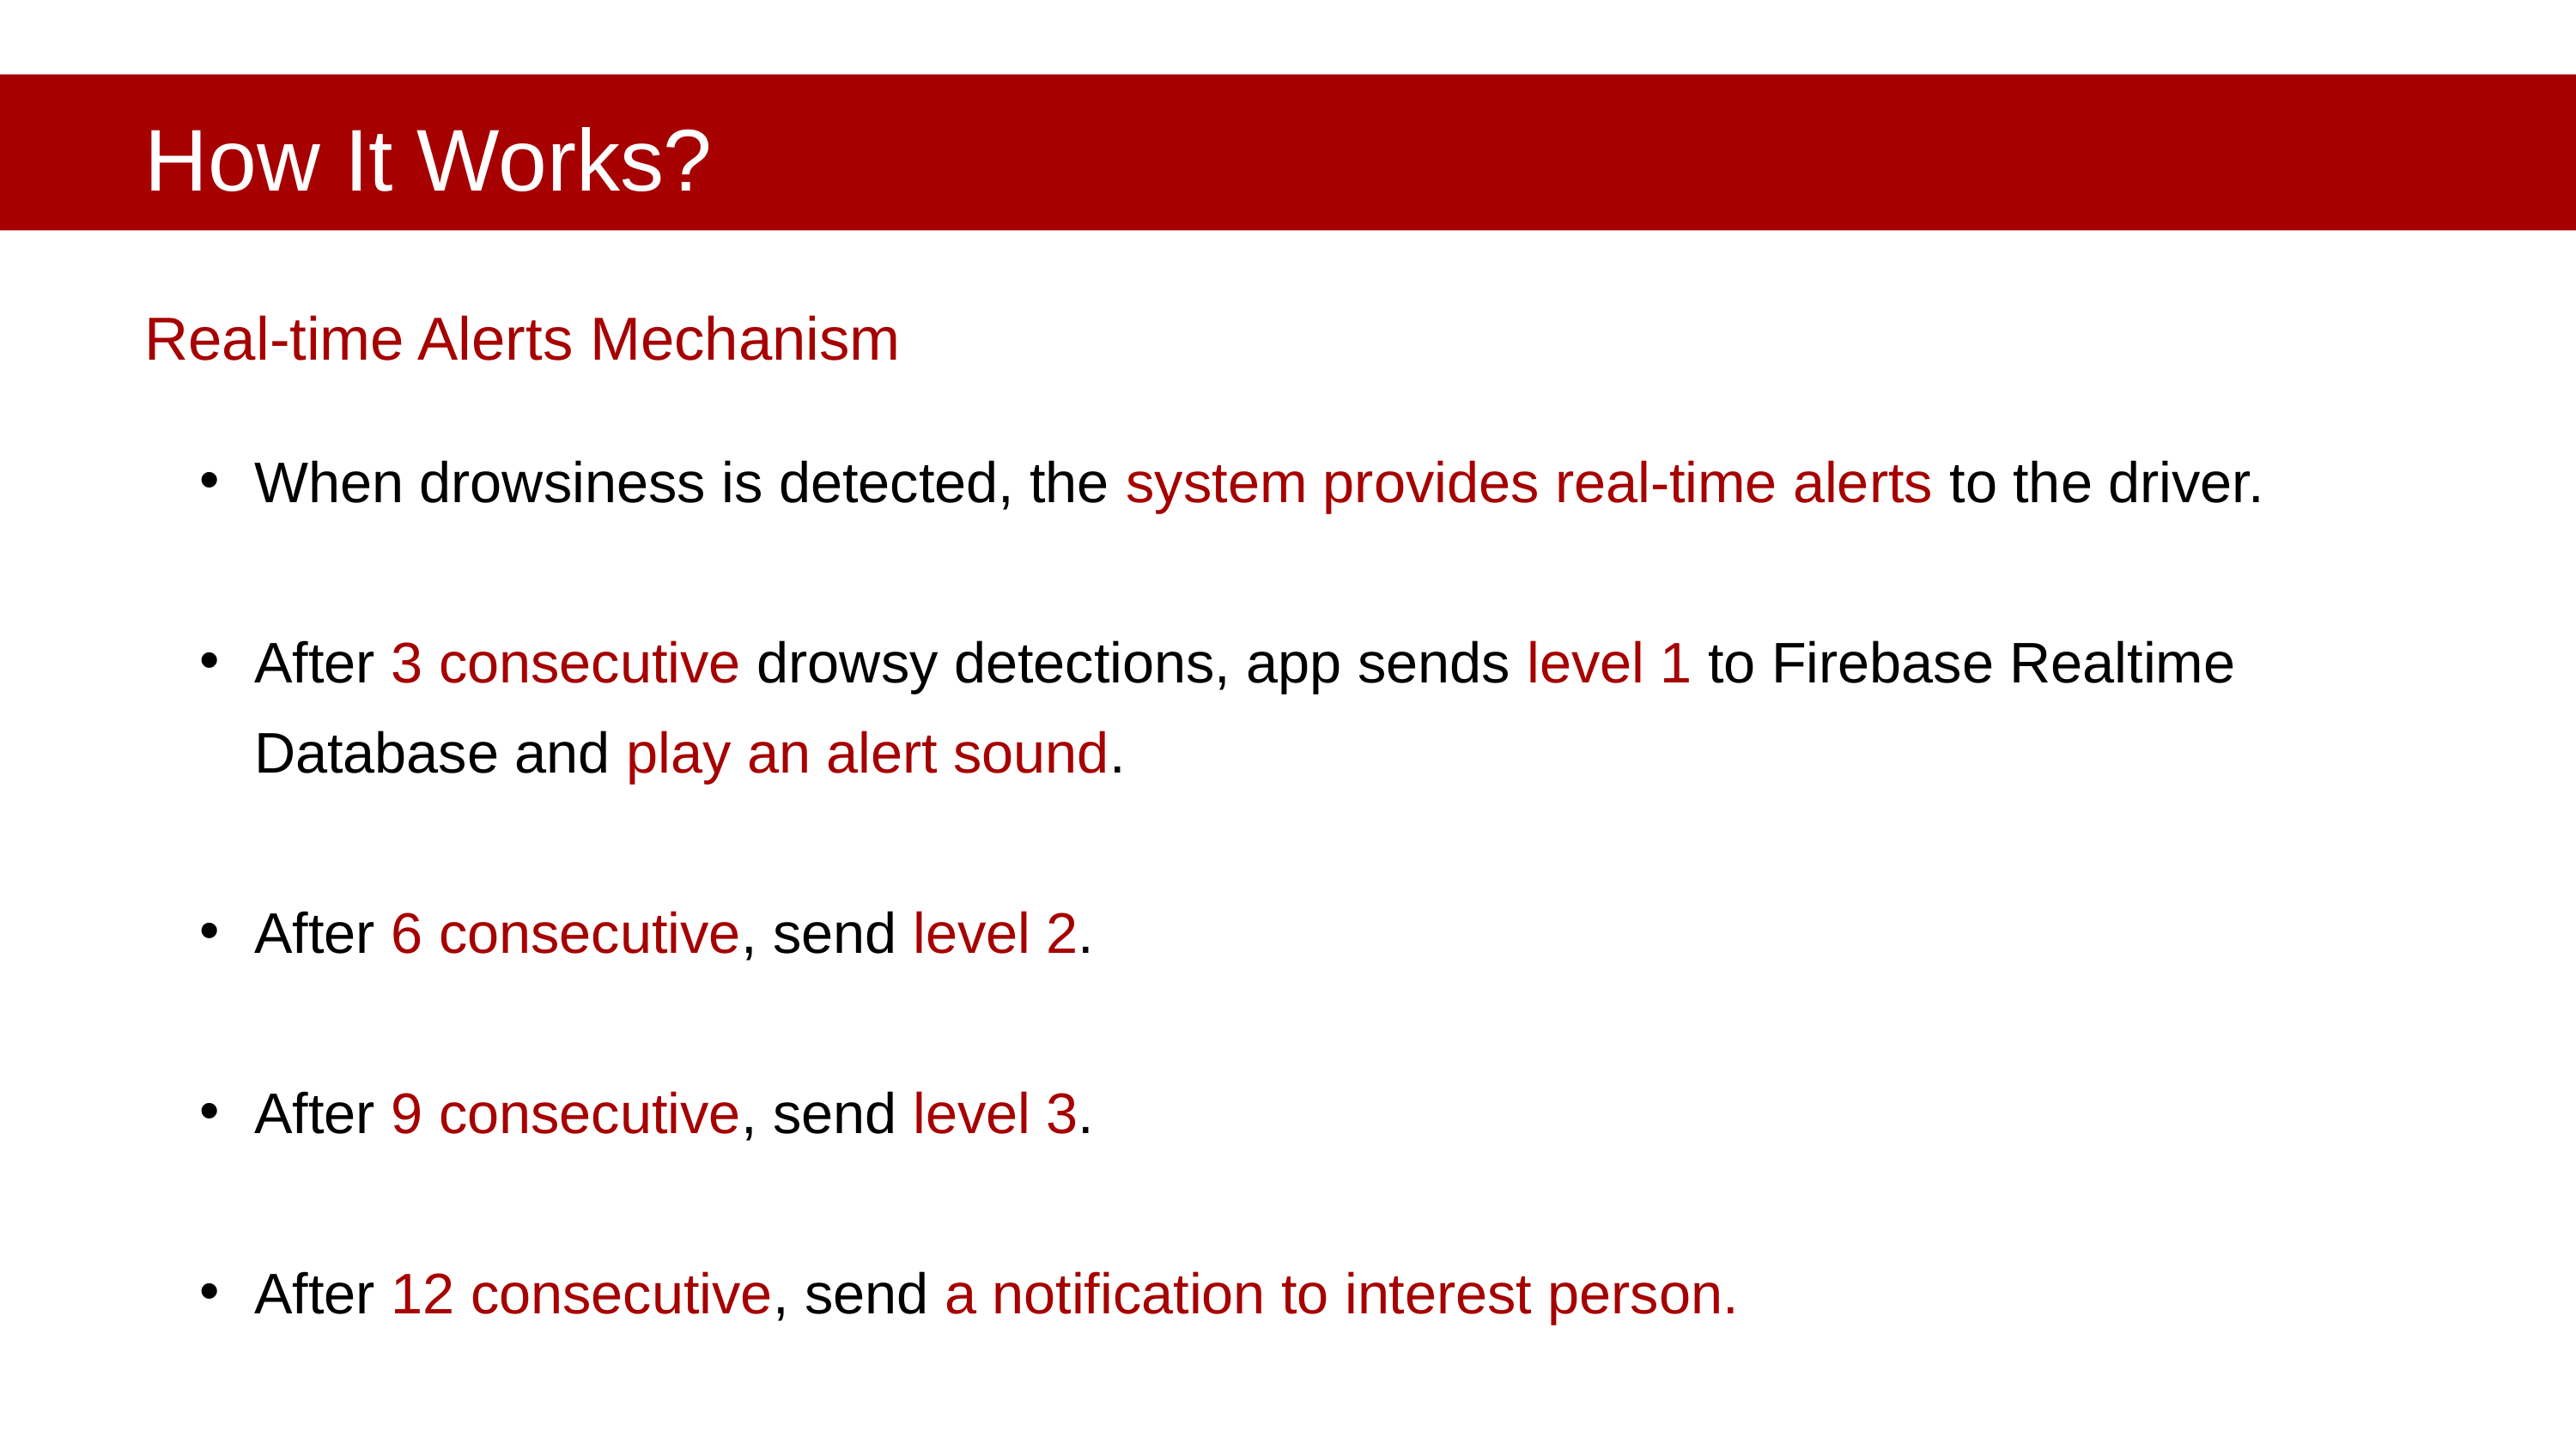

How It Works?
Real-time Alerts Mechanism
When drowsiness is detected, the system provides real-time alerts to the driver.

After 3 consecutive drowsy detections, app sends level 1 to Firebase Realtime Database and play an alert sound.

After 6 consecutive, send level 2.

After 9 consecutive, send level 3.

After 12 consecutive, send a notification to interest person.